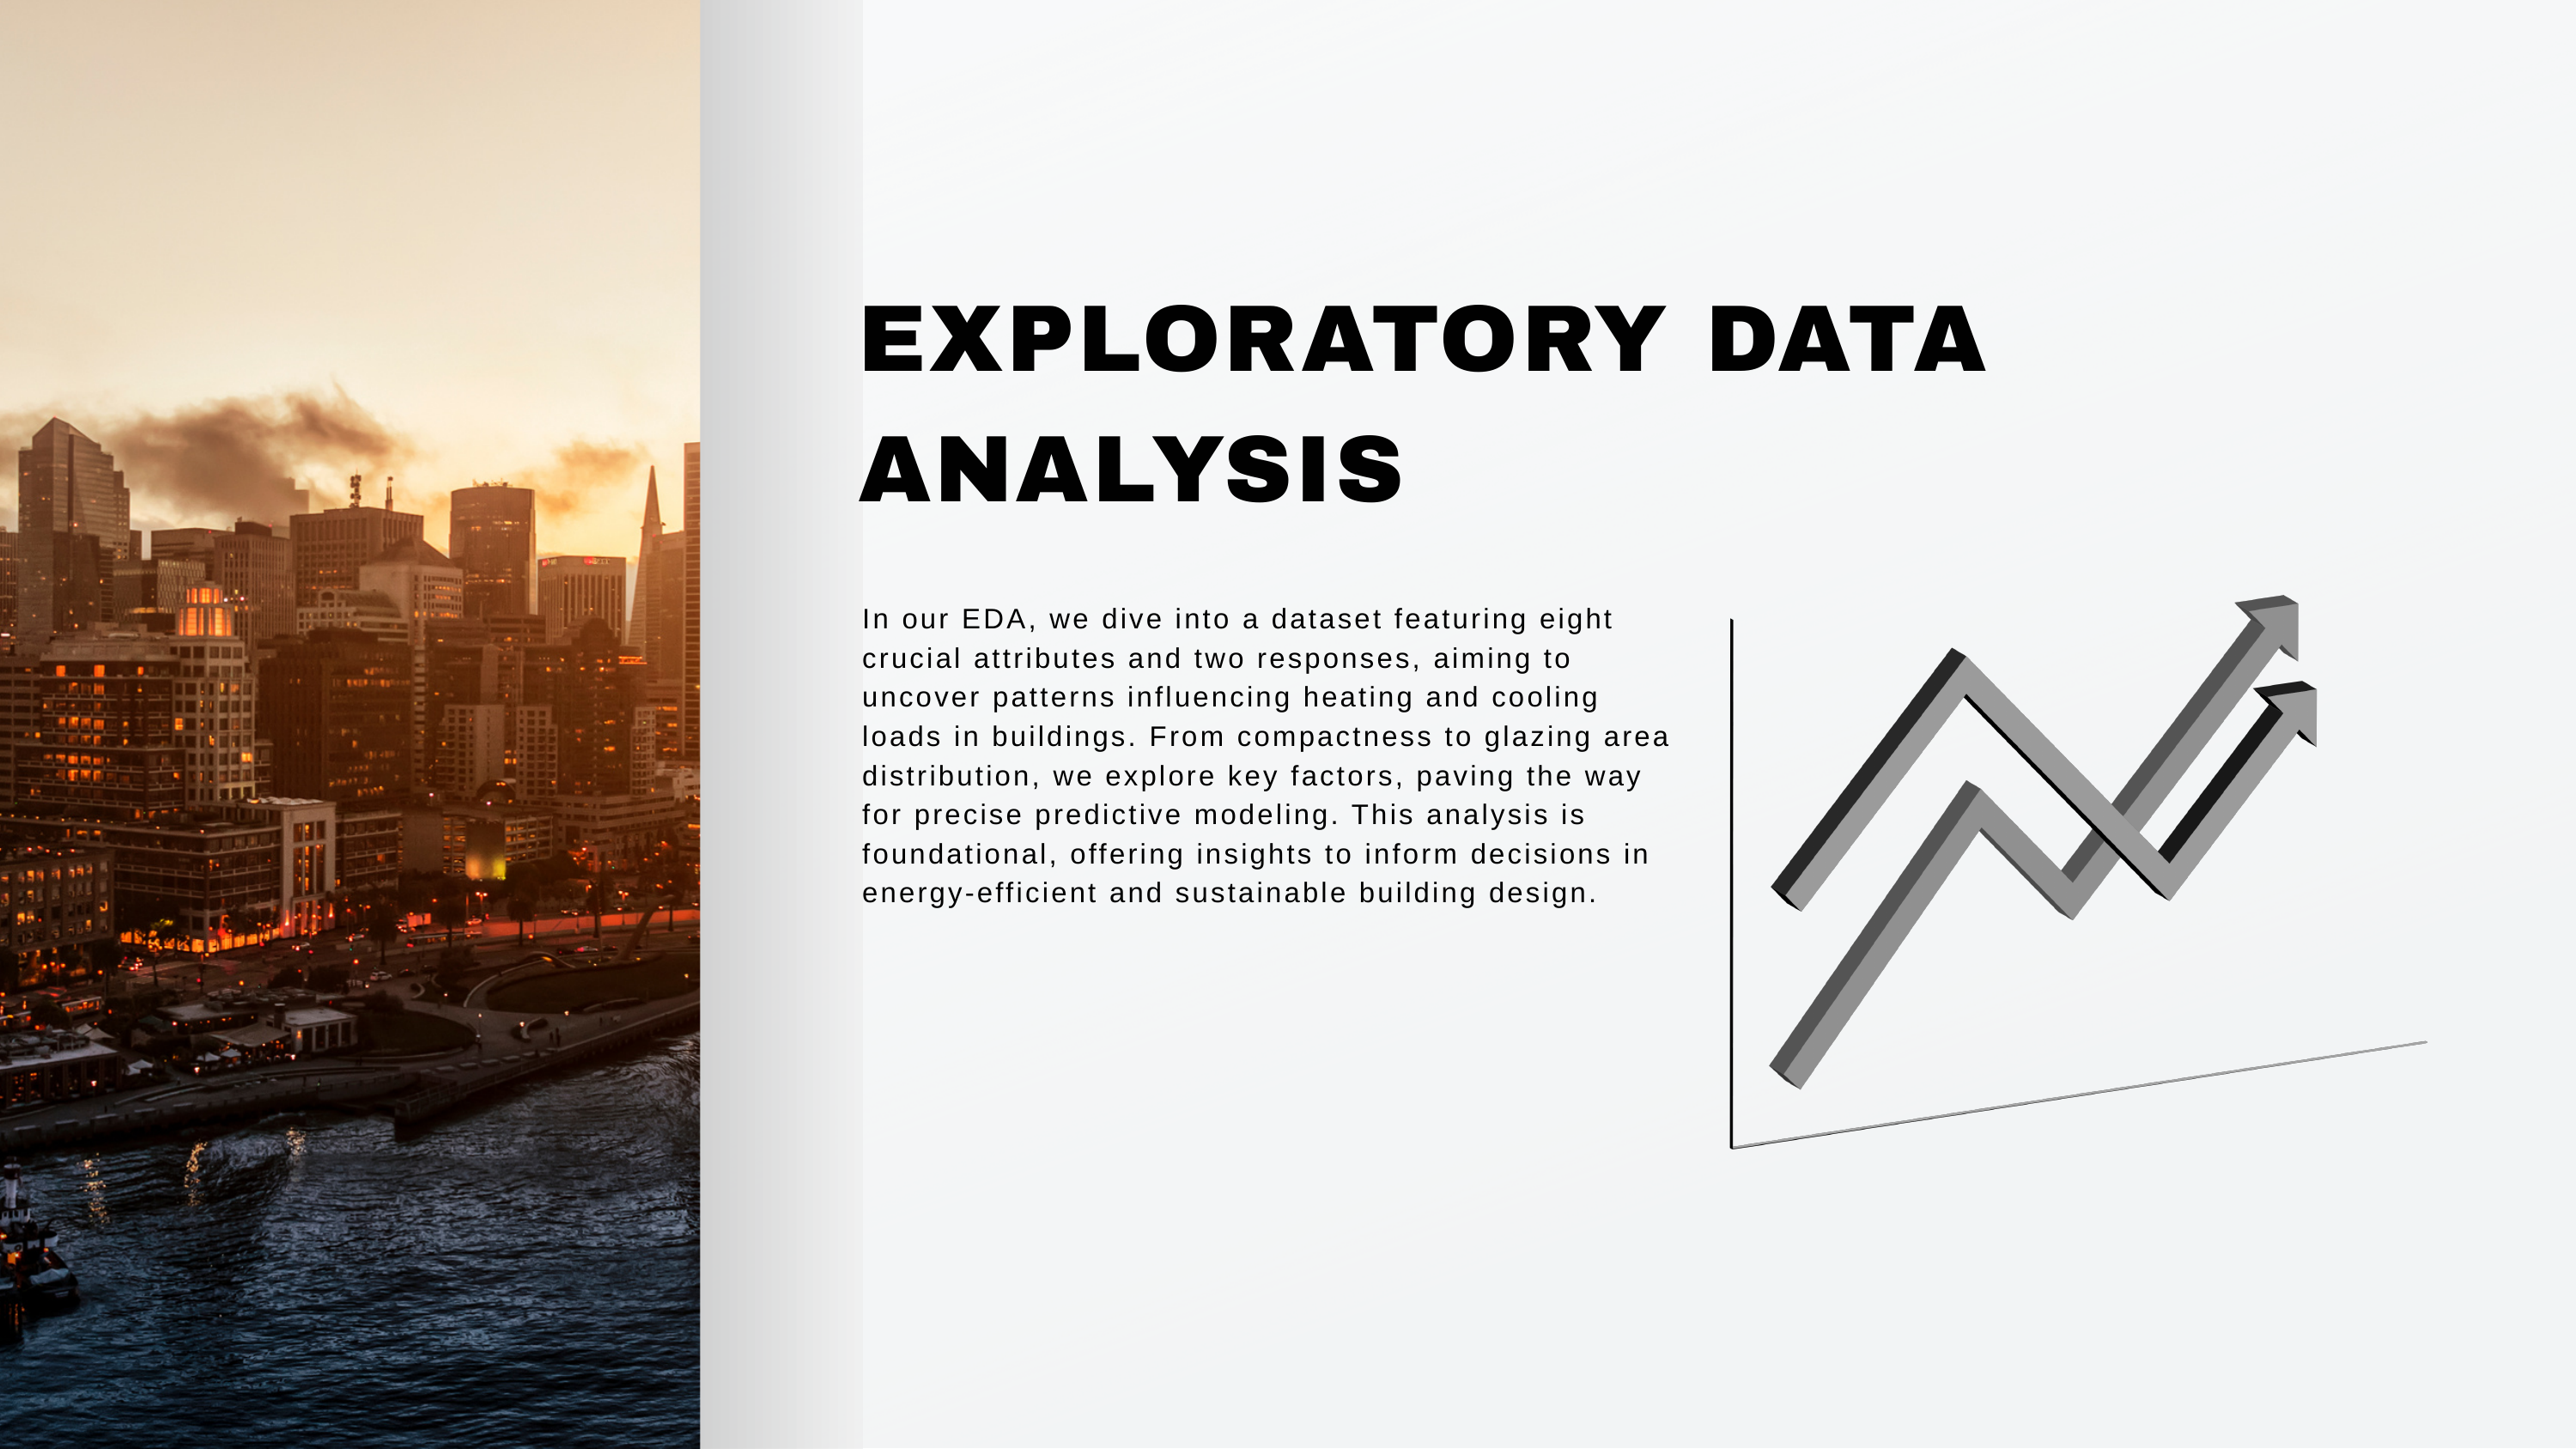

EXPLORATORY DATA ANALYSIS
In our EDA, we dive into a dataset featuring eight crucial attributes and two responses, aiming to uncover patterns influencing heating and cooling loads in buildings. From compactness to glazing area distribution, we explore key factors, paving the way for precise predictive modeling. This analysis is foundational, offering insights to inform decisions in energy-efficient and sustainable building design.